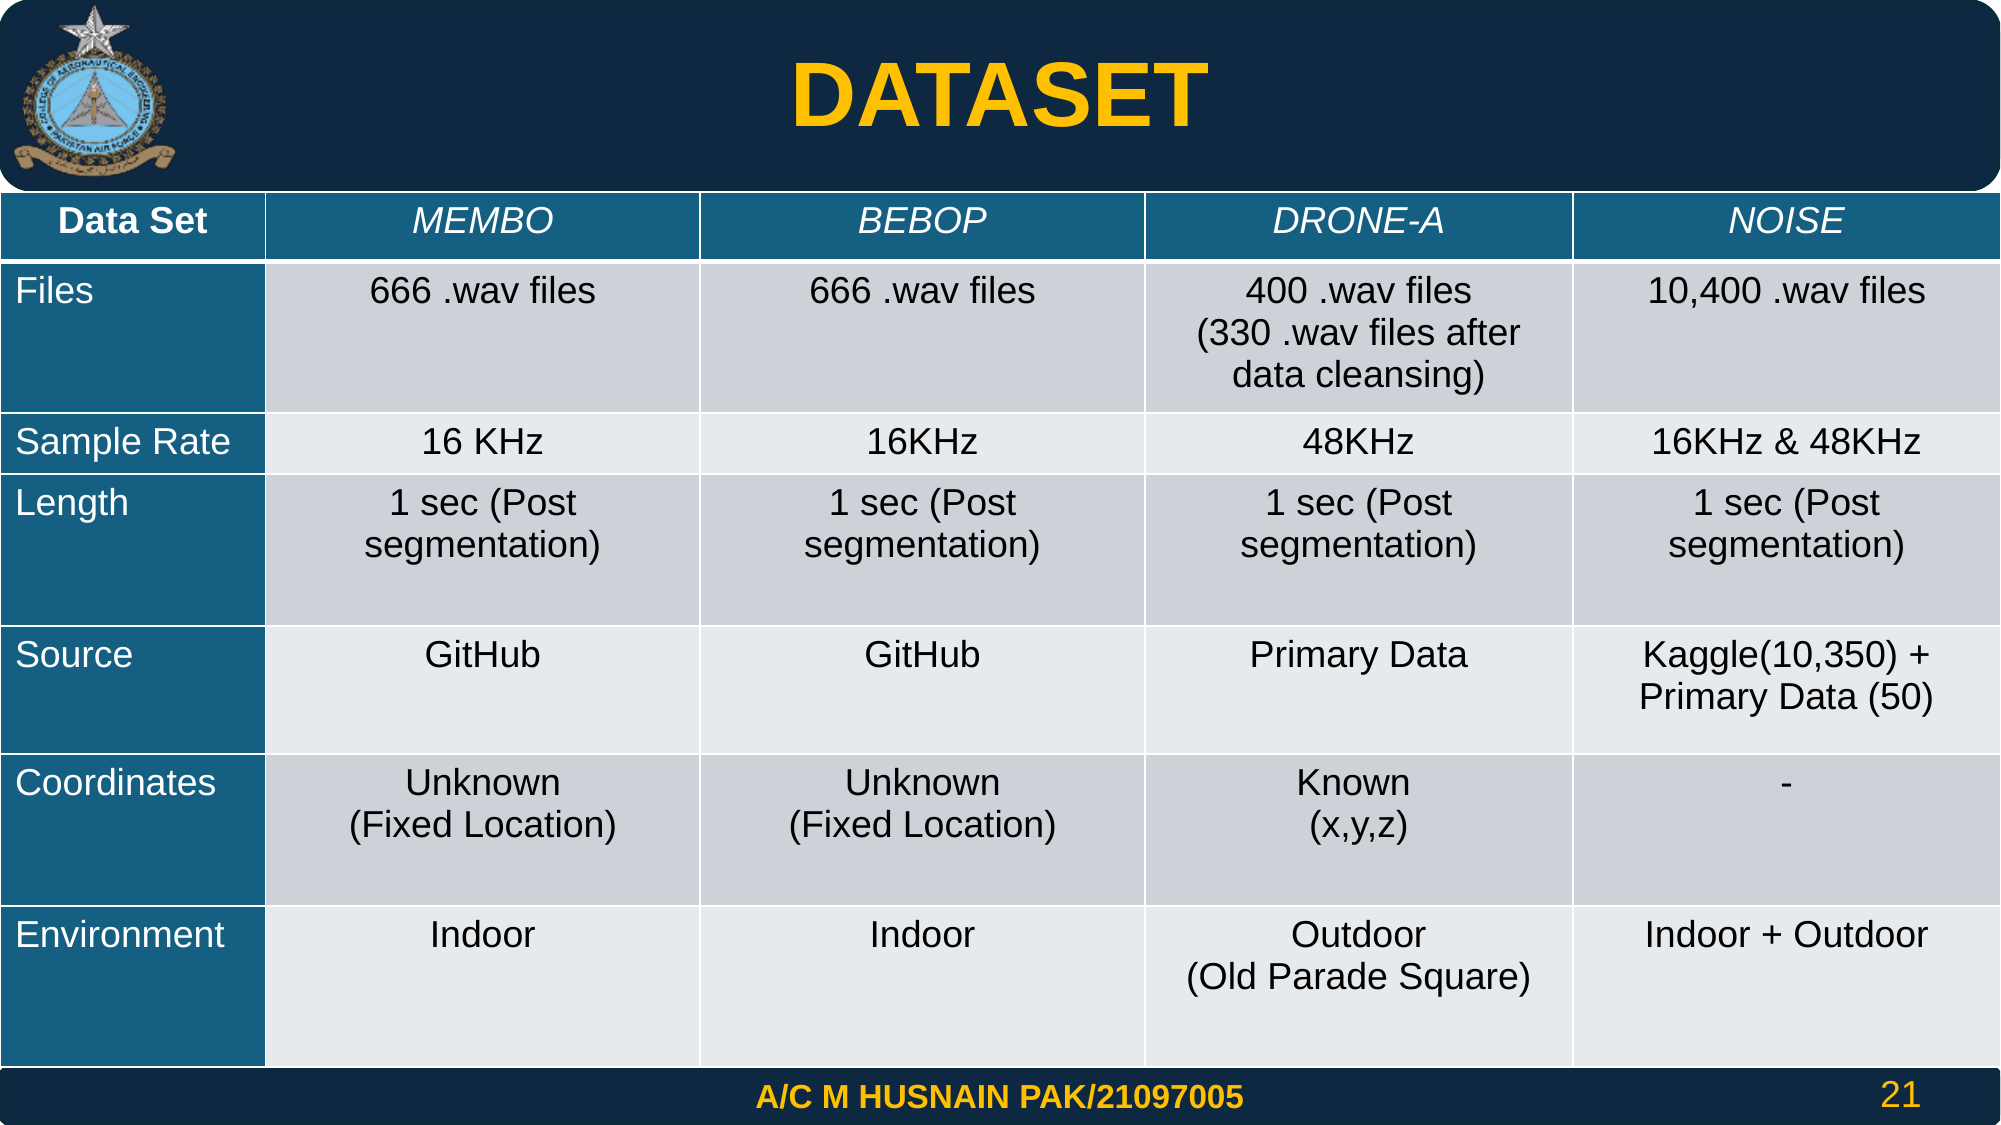

DATASET
| Data Set | MEMBO | BEBOP | DRONE-A | NOISE |
| --- | --- | --- | --- | --- |
| Files | 666 .wav files | 666 .wav files | 400 .wav files (330 .wav files after data cleansing) | 10,400 .wav files |
| Sample Rate | 16 KHz | 16KHz | 48KHz | 16KHz & 48KHz |
| Length | 1 sec (Post segmentation) | 1 sec (Post segmentation) | 1 sec (Post segmentation) | 1 sec (Post segmentation) |
| Source | GitHub | GitHub | Primary Data | Kaggle(10,350) + Primary Data (50) |
| Coordinates | Unknown (Fixed Location) | Unknown (Fixed Location) | Known (x,y,z) | - |
| Environment | Indoor | Indoor | Outdoor (Old Parade Square) | Indoor + Outdoor |